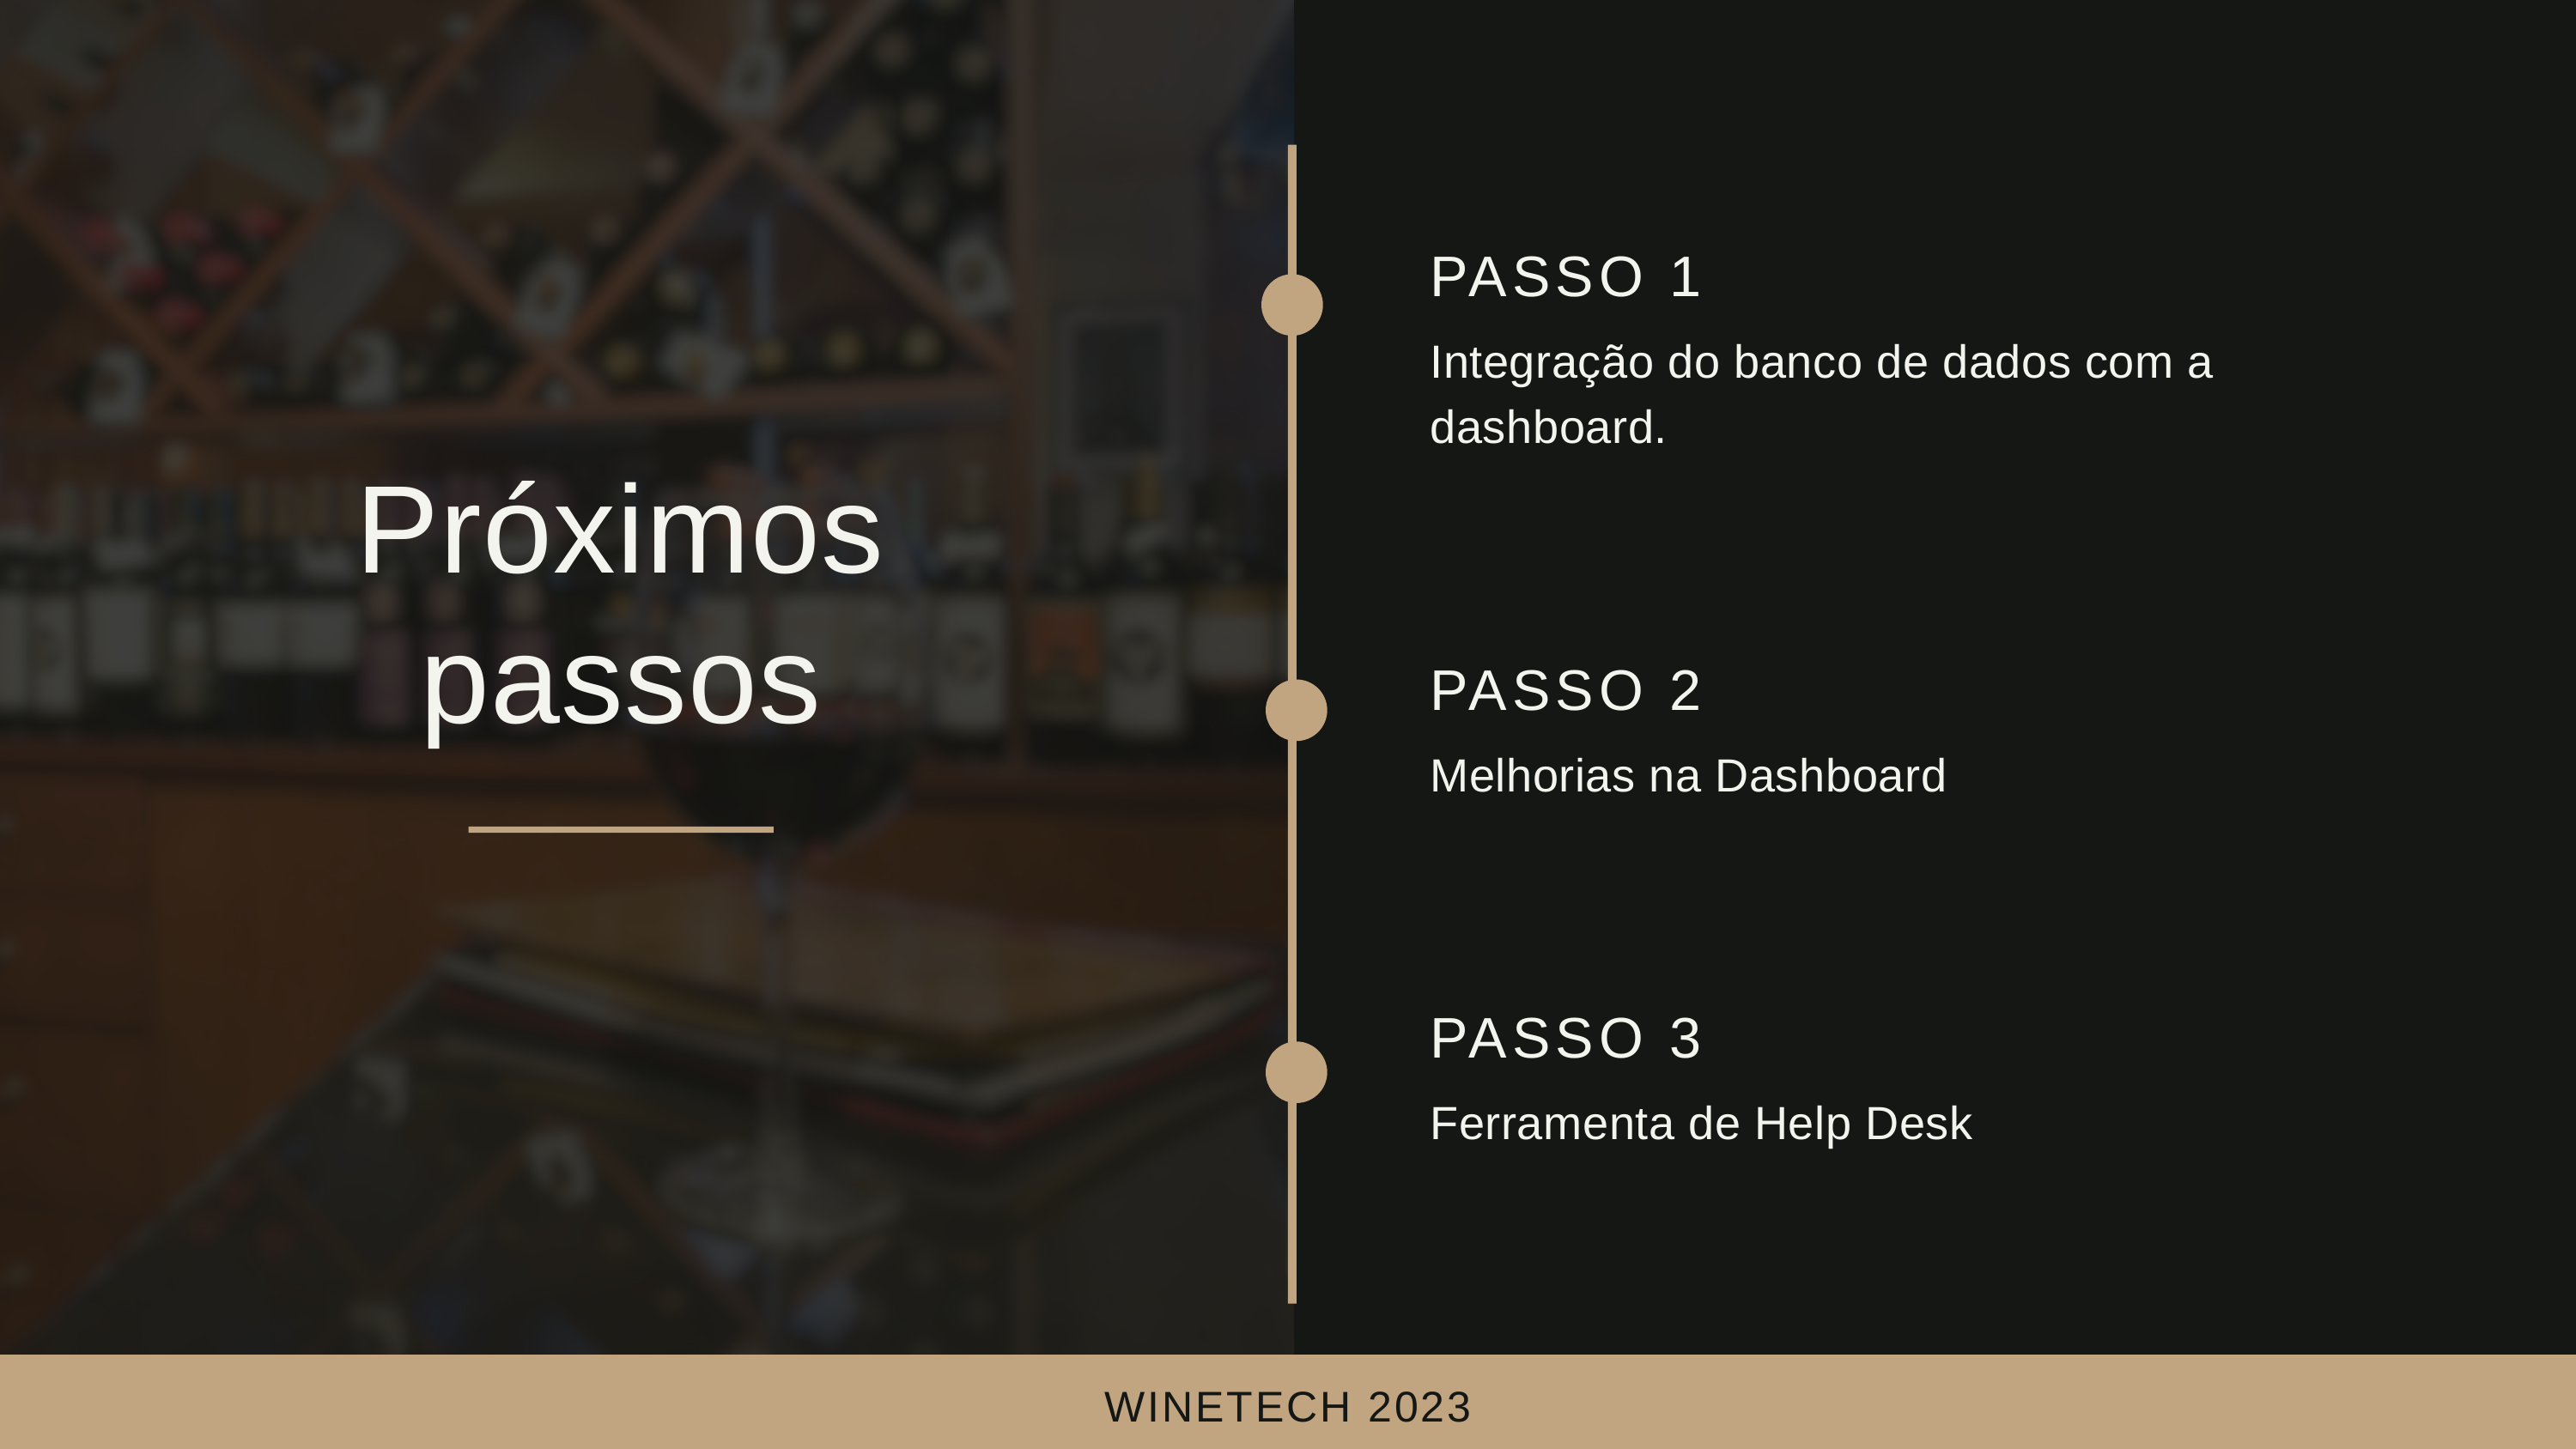

PASSO 1
Integração do banco de dados com a dashboard.

Próximos passos

PASSO 2
Melhorias na Dashboard

PASSO 3
Ferramenta de Help Desk

WINETECH 2023